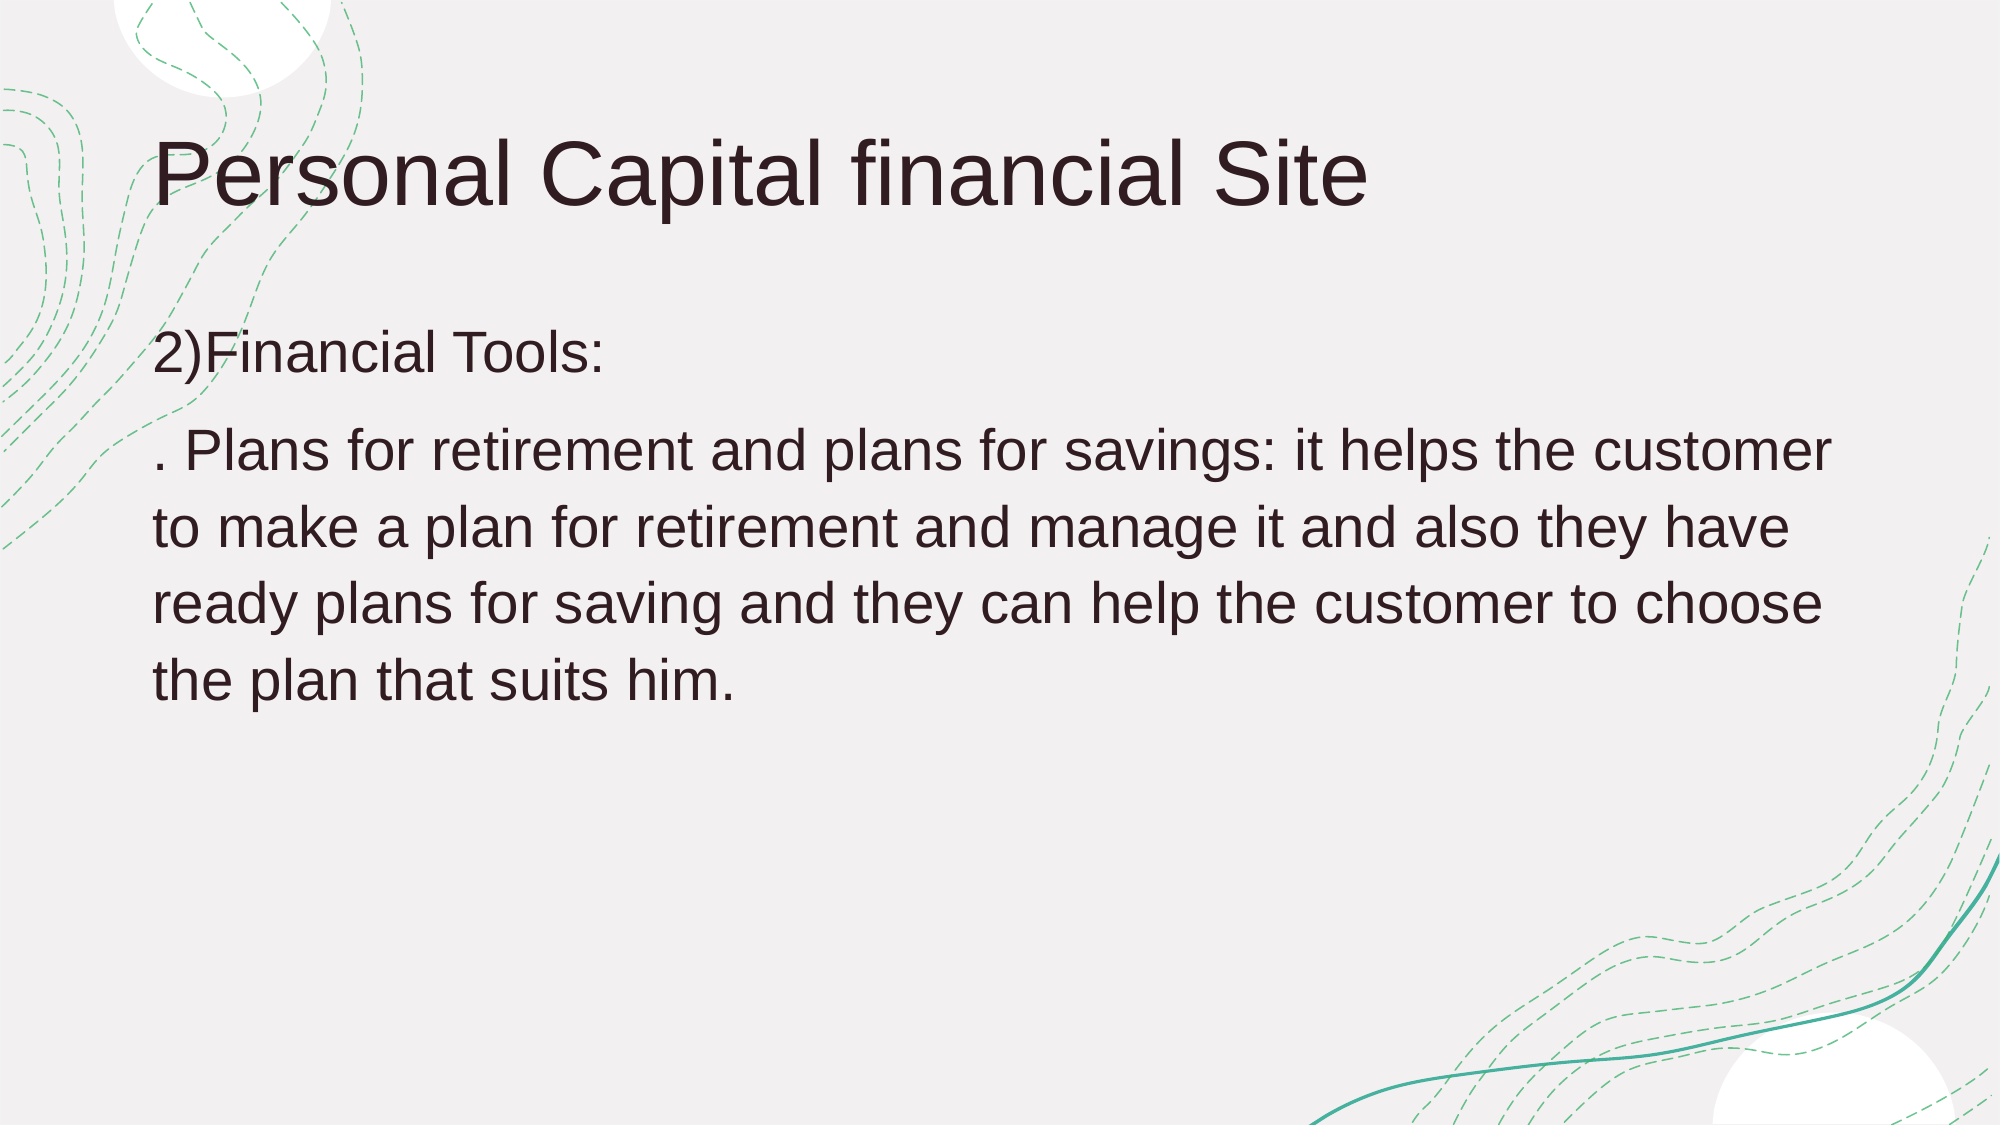

# Personal Capital financial Site
2)Financial Tools:
. Plans for retirement and plans for savings: it helps the customer to make a plan for retirement and manage it and also they have ready plans for saving and they can help the customer to choose the plan that suits him.